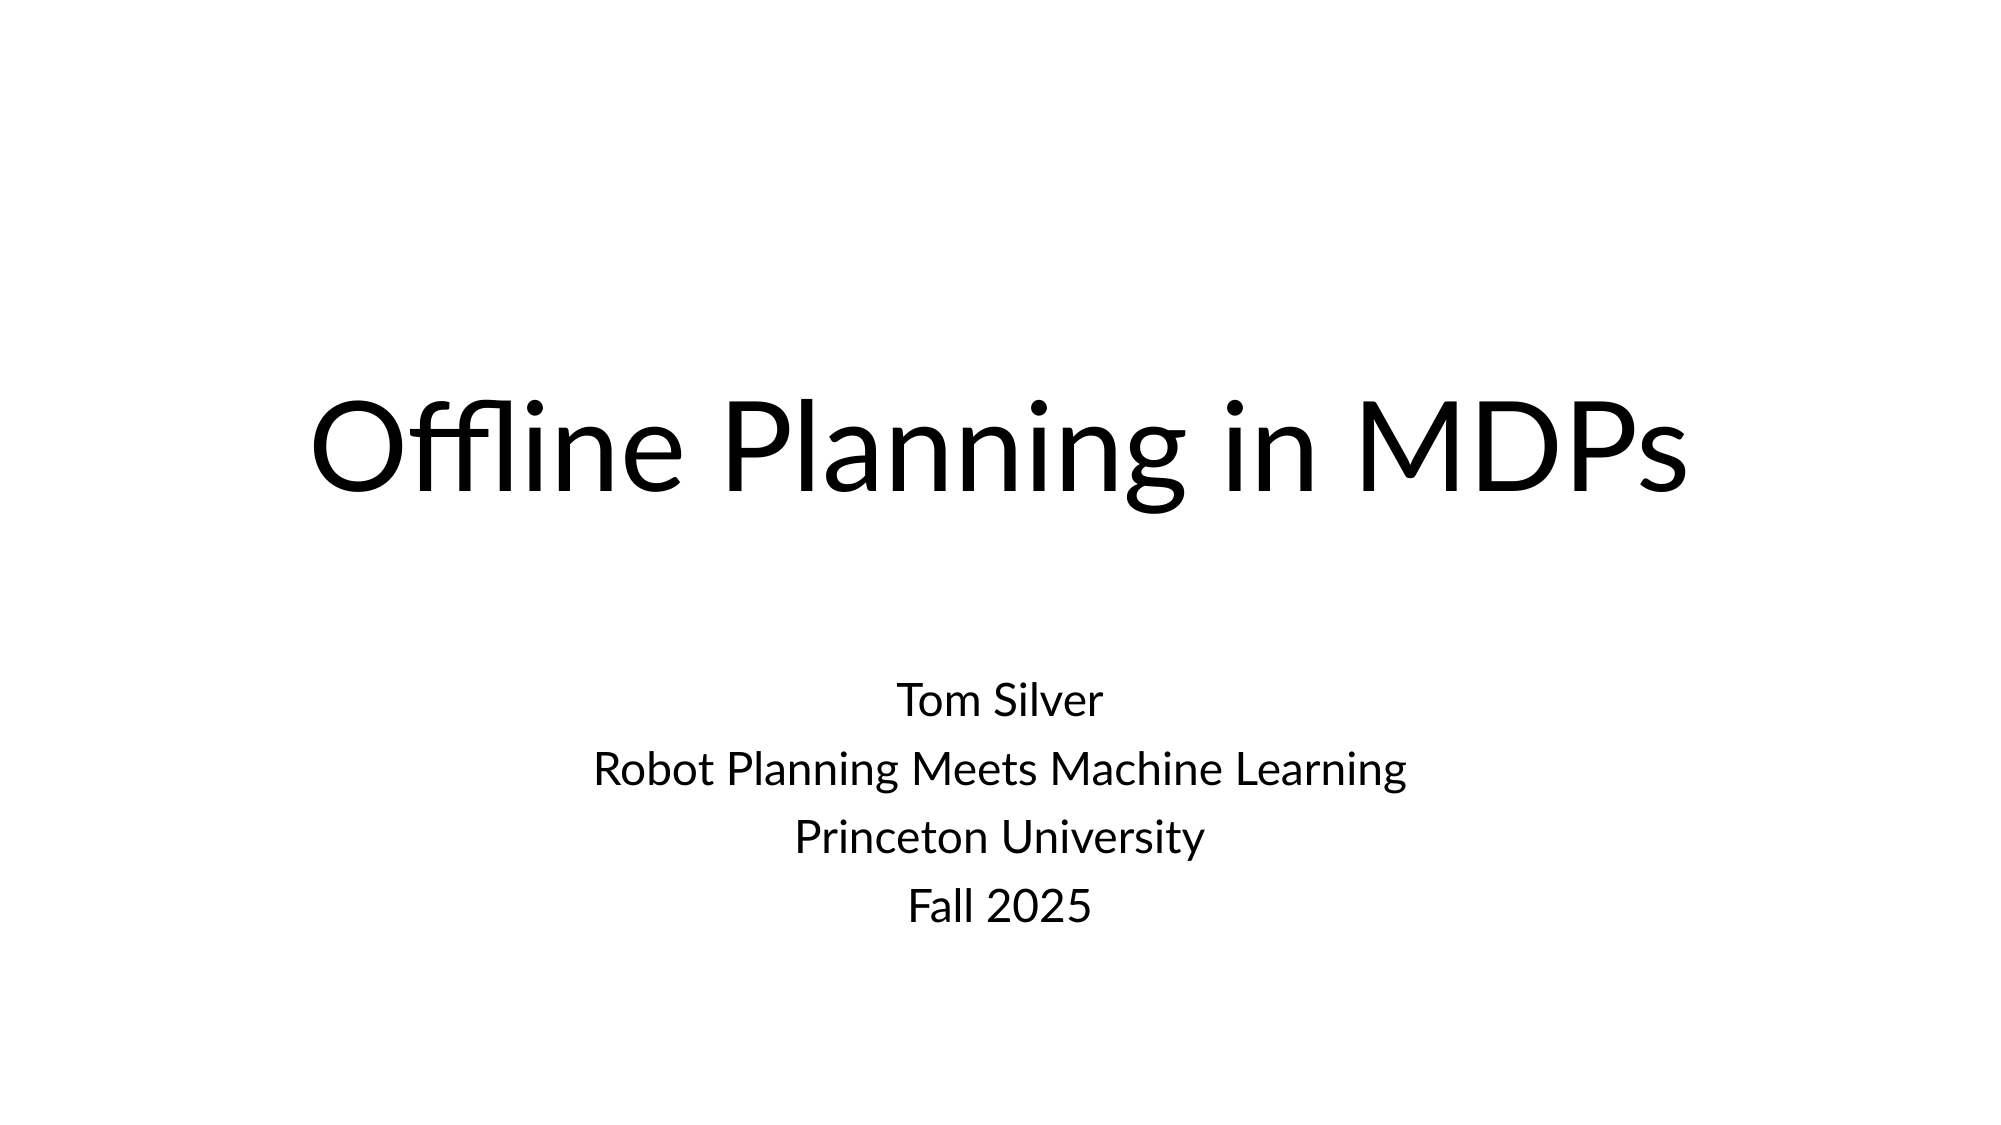

# Offline Planning in MDPs
Tom Silver
Robot Planning Meets Machine Learning
Princeton University
Fall 2025